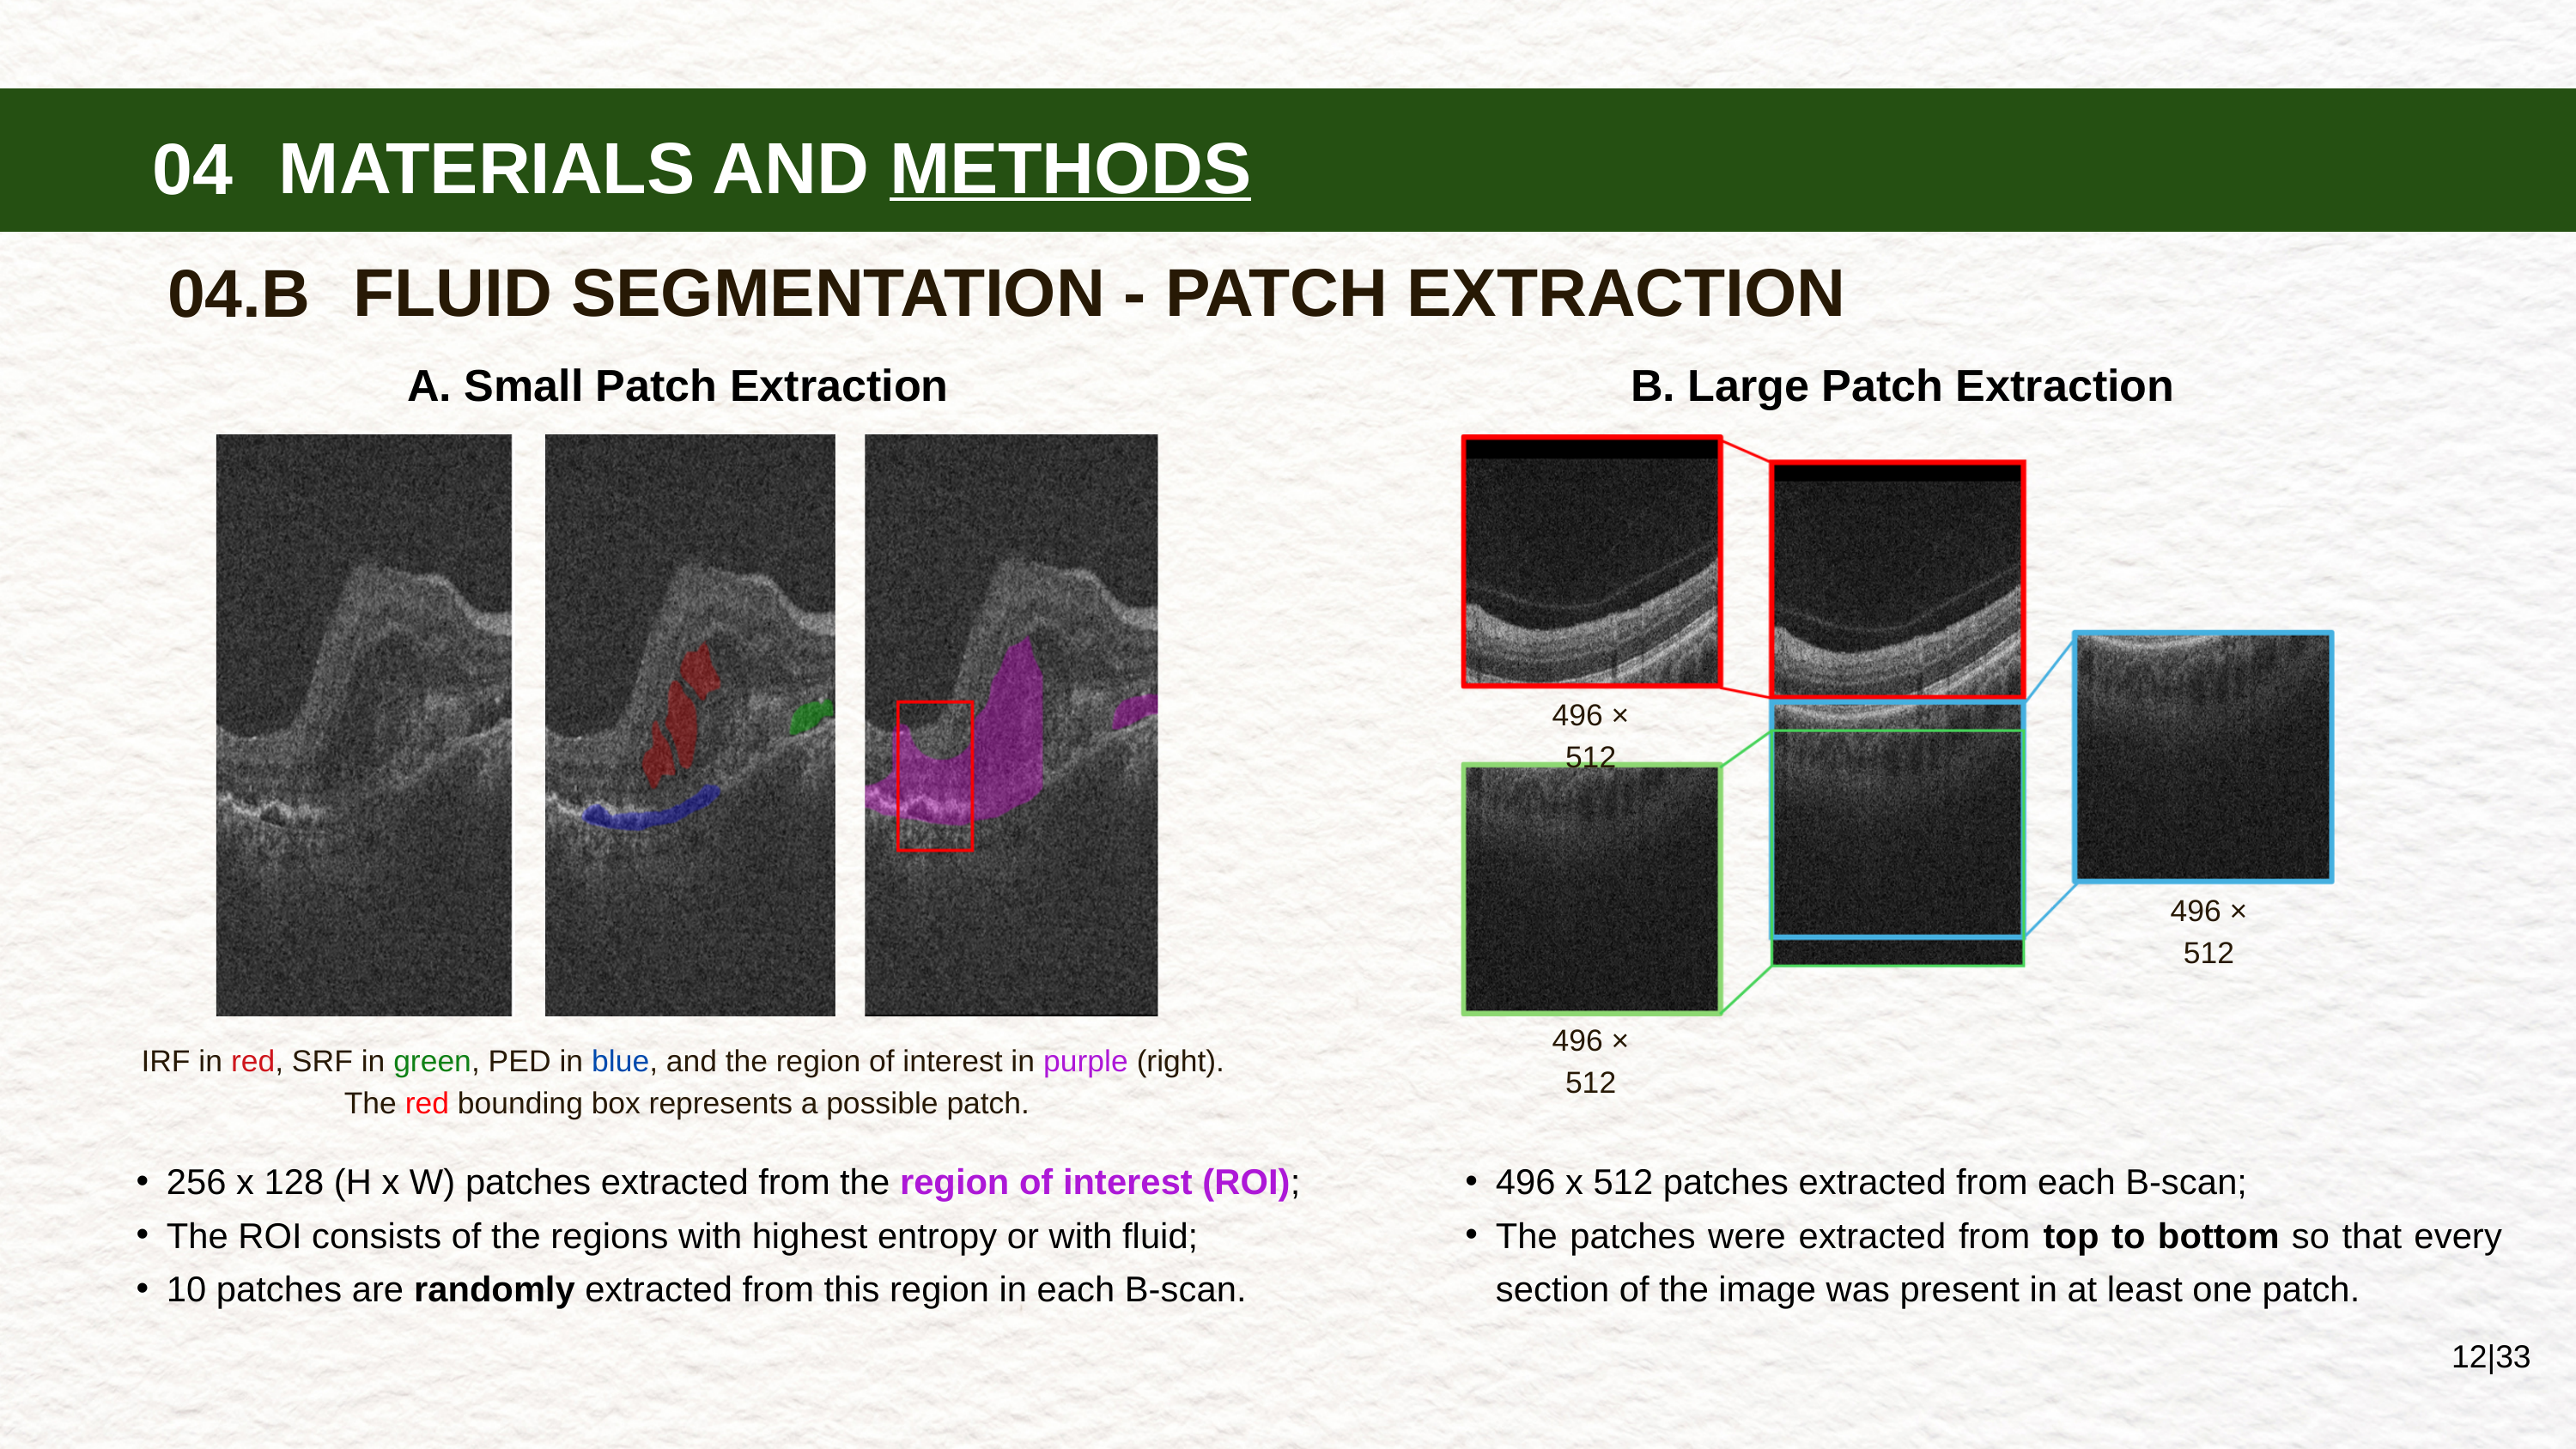

MATERIALS AND METHODS
04
MATERIALS AND METHODS
04
MATERIALS AND METHODS
04
FLUID SEGMENTATION - PATCH EXTRACTION
04.B
A. Small Patch Extraction
B. Large Patch Extraction

496 × 512
496 × 512
496 × 512
IRF in red, SRF in green, PED in blue, and the region of interest in purple (right).
The red bounding box represents a possible patch.
256 x 128 (H x W) patches extracted from the region of interest (ROI);
The ROI consists of the regions with highest entropy or with fluid;
10 patches are randomly extracted from this region in each B-scan.
496 x 512 patches extracted from each B-scan;
The patches were extracted from top to bottom so that every section of the image was present in at least one patch.
12|33